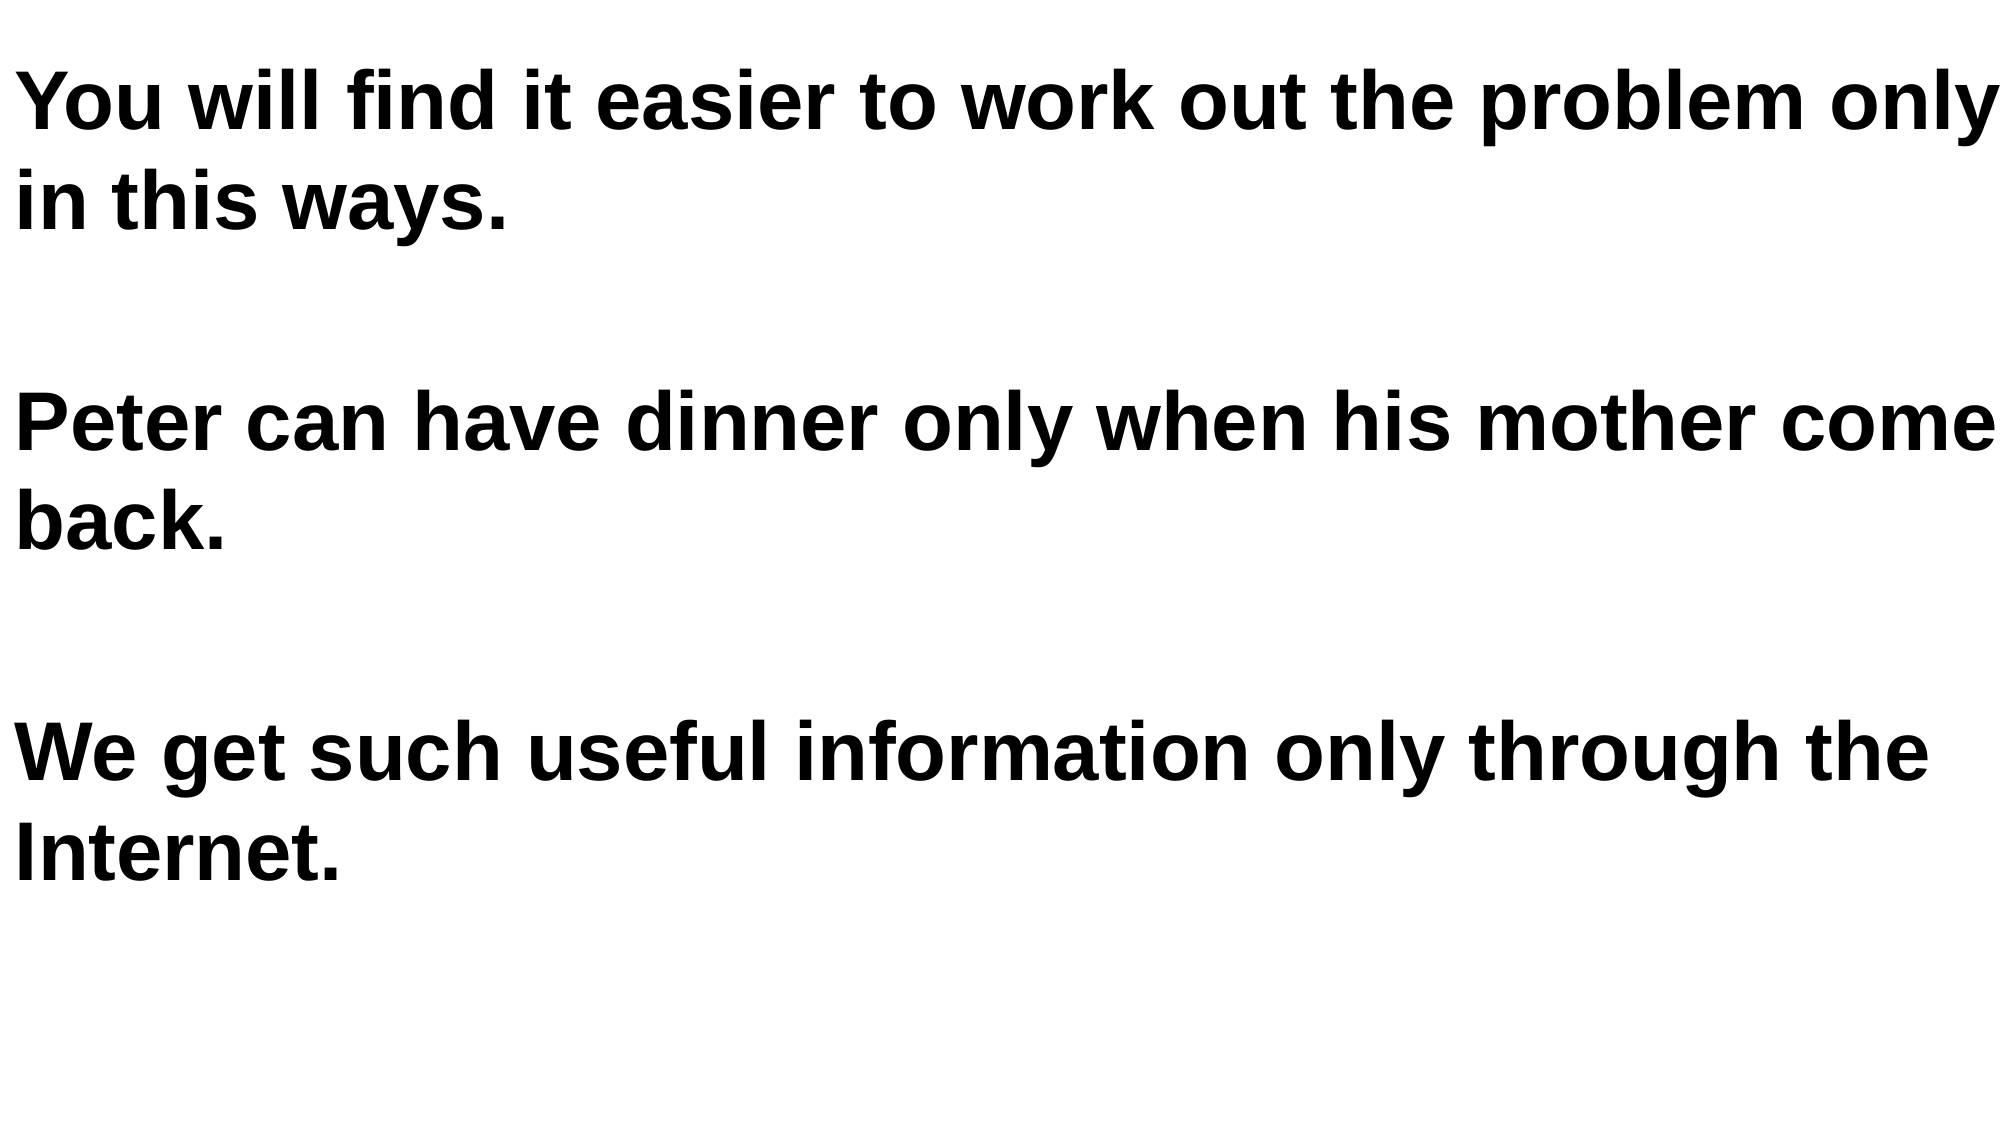

You will find it easier to work out the problem only in this ways.
Peter can have dinner only when his mother comes back.
We get such useful information only through the Internet.